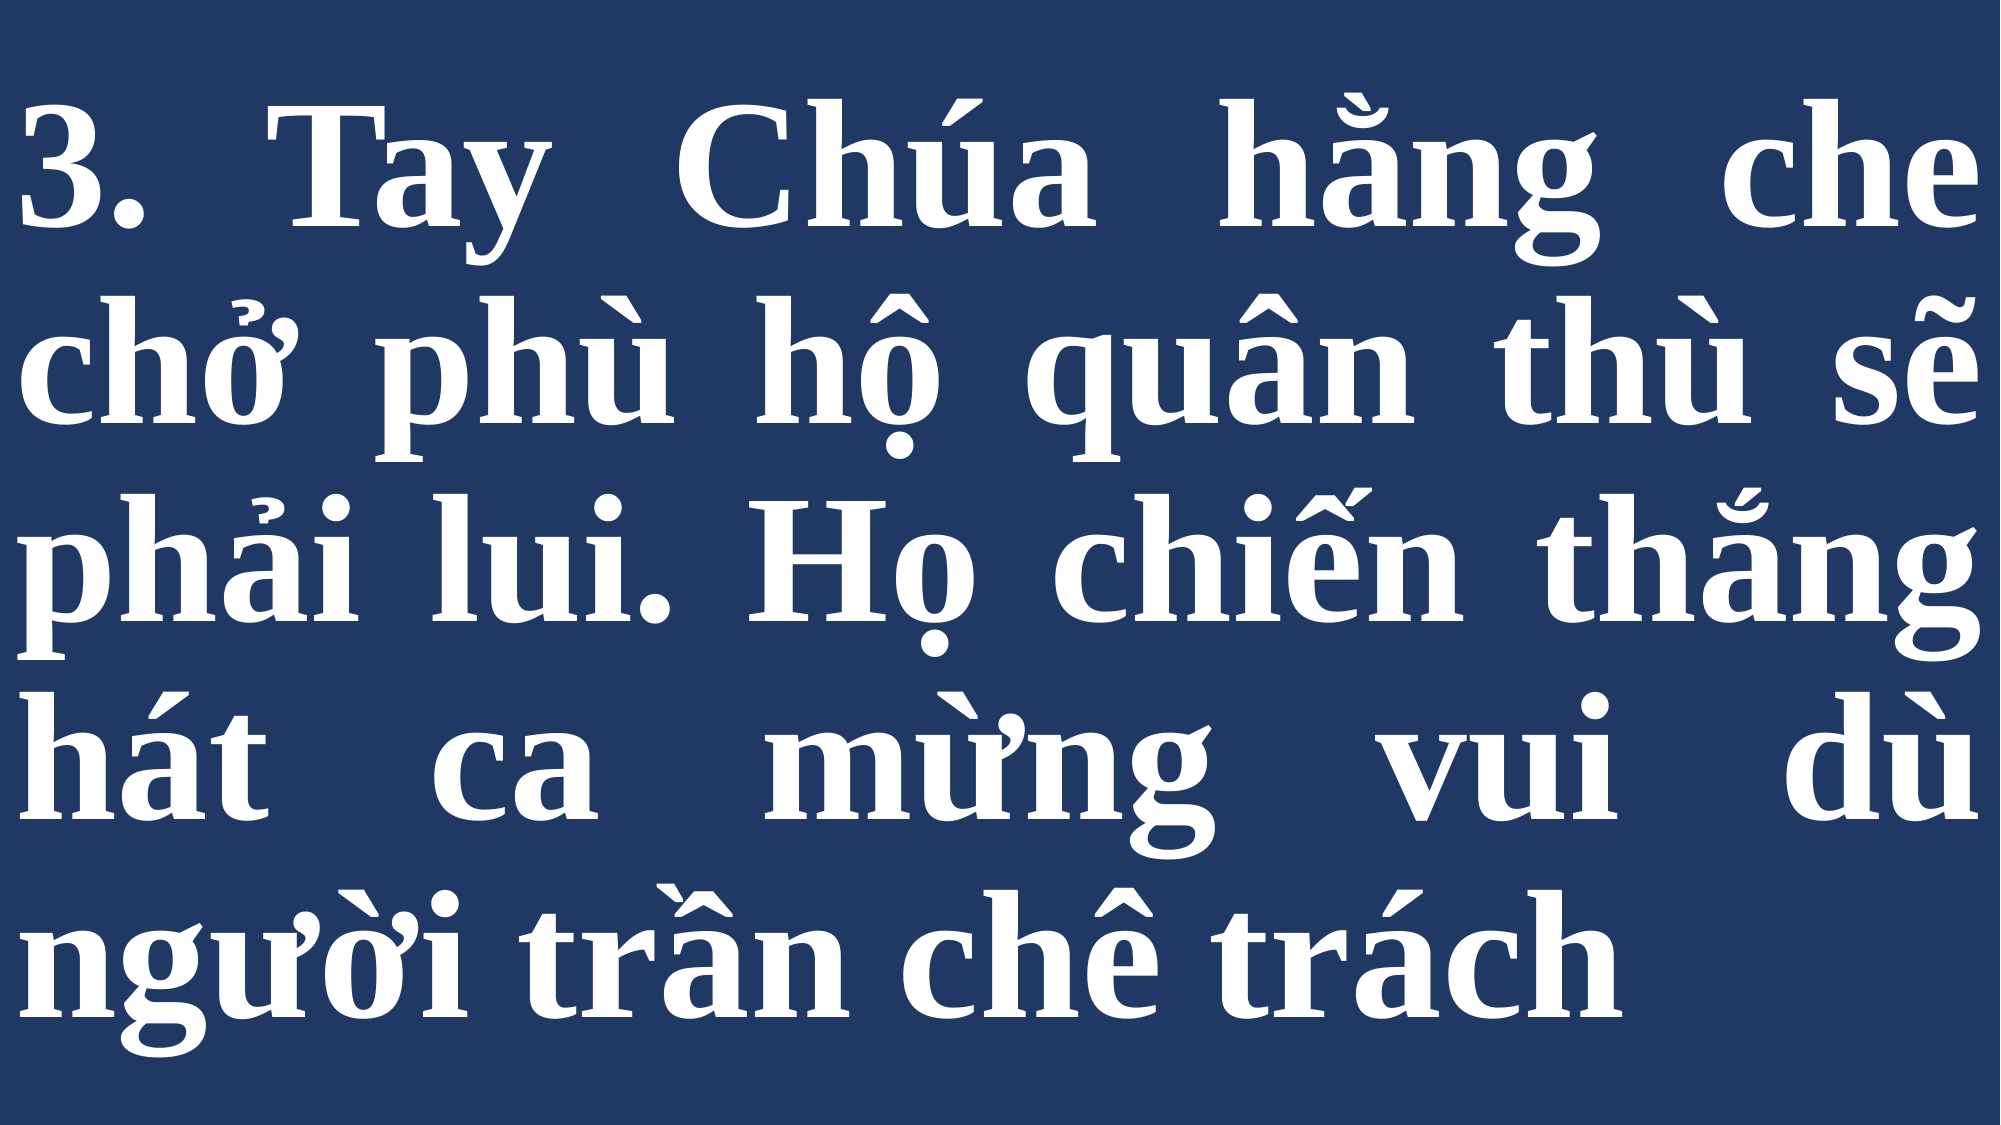

# 3. Tay Chúa hằng che chở phù hộ quân thù sẽ phải lui. Họ chiến thắng hát ca mừng vui dù người trần chê trách